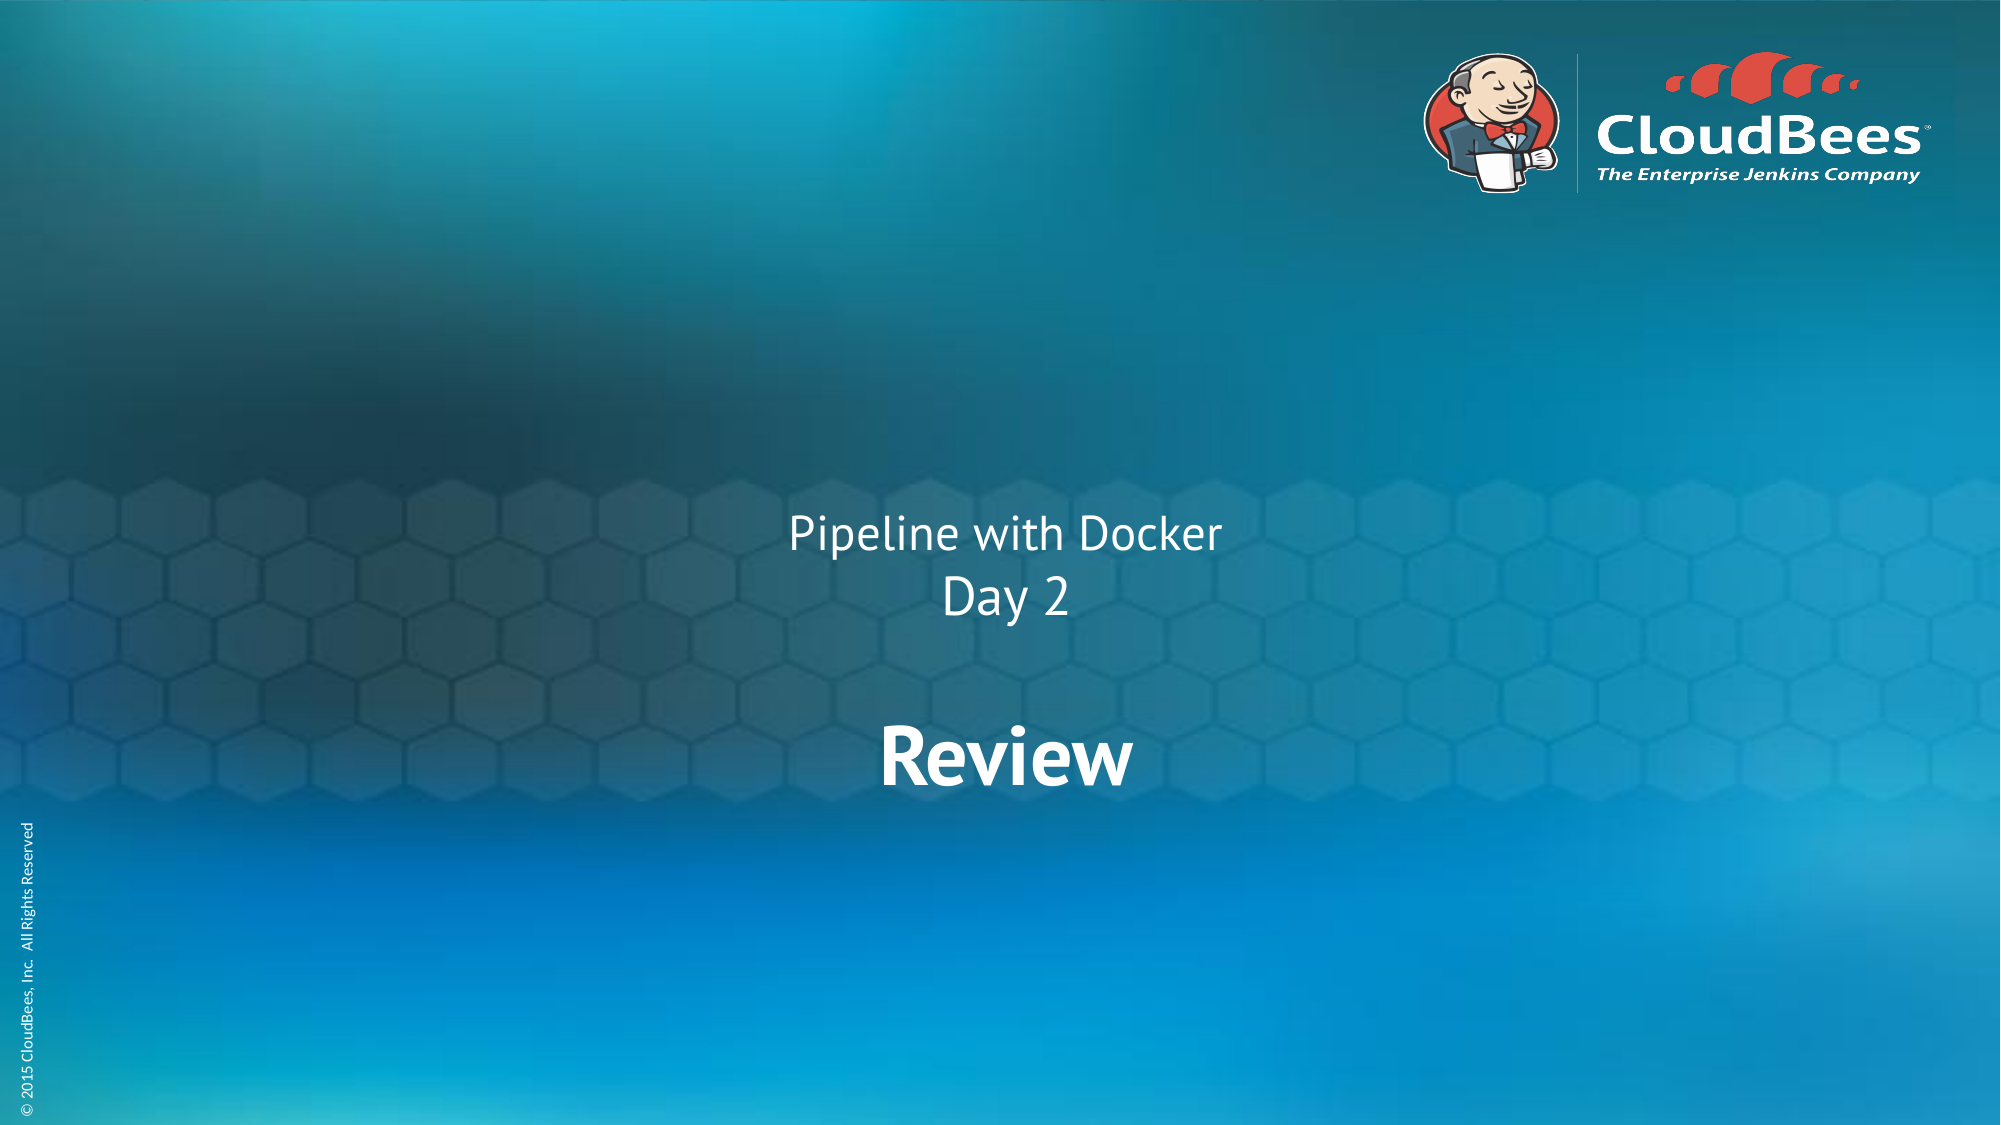

# Pipeline with Docker Day 2
Review